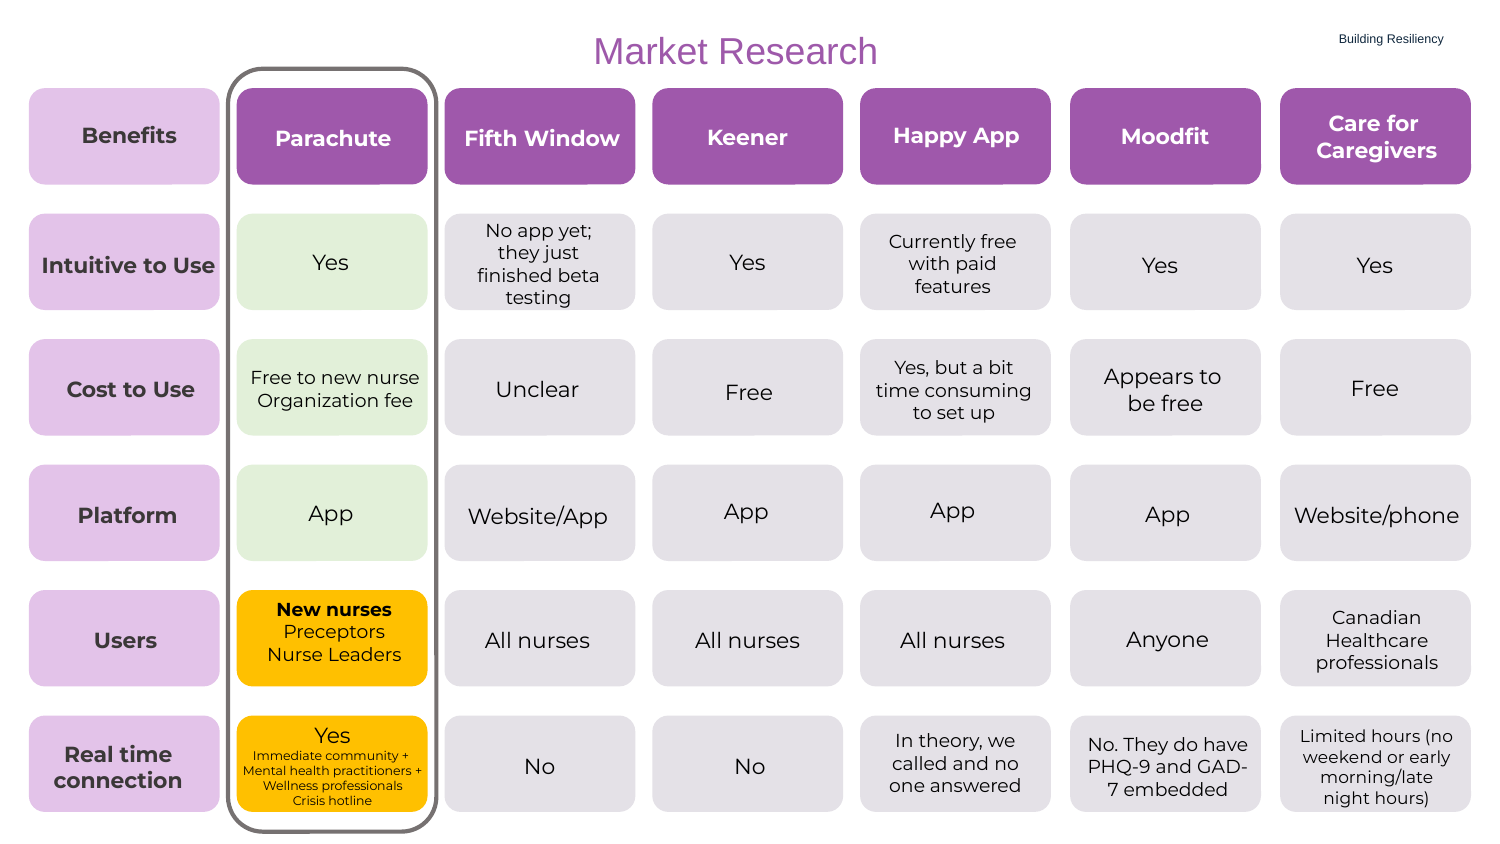

Market Research
Building Resiliency

Care for
Caregivers
Happy App
Benefits
Moodfit
Keener
Parachute
Fifth Window
No app yet; they just finished beta testing
Currently free with paid features
Yes
Yes
Yes
Yes
Intuitive to Use
Yes, but a bit time consuming to set up
Appears to
be free
Free to new nurse
Organization fee
Free
Unclear
Cost to Use
Free
App
App
App
App
Website/phone
Platform
Website/App
New nurses
Preceptors
Nurse Leaders
Canadian Healthcare professionals
Anyone
All nurses
All nurses
All nurses
Users
Yes
Immediate community +
Mental health practitioners +
Wellness professionals
Crisis hotline
Limited hours (no weekend or early morning/late night hours)
In theory, we called and no one answered
No. They do have PHQ-9 and GAD-7 embedded
Real time
connection
No
No